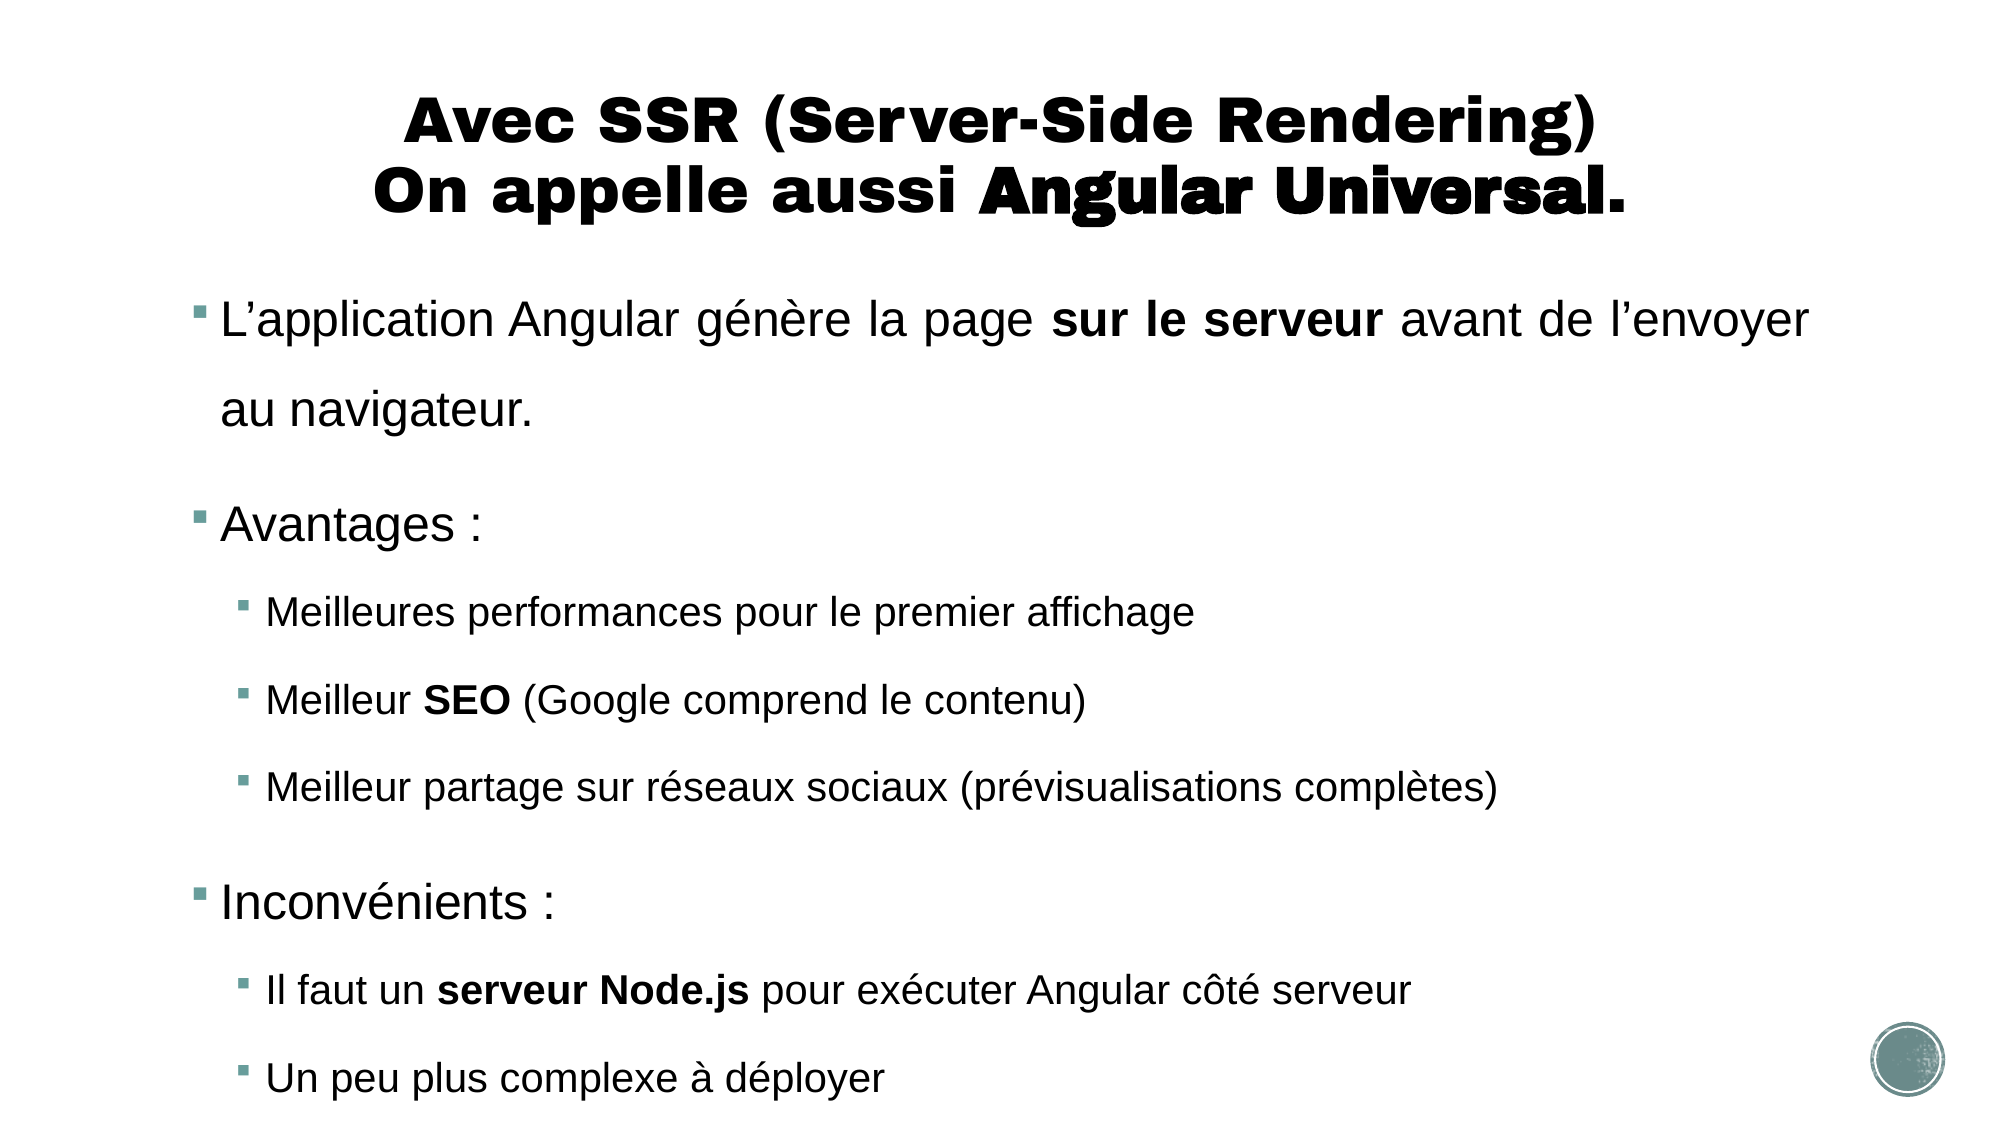

# Avec SSR (Server-Side Rendering) On appelle aussi Angular Universal.
L’application Angular génère la page sur le serveur avant de l’envoyer au navigateur.
Avantages :
Meilleures performances pour le premier affichage
Meilleur SEO (Google comprend le contenu)
Meilleur partage sur réseaux sociaux (prévisualisations complètes)
Inconvénients :
Il faut un serveur Node.js pour exécuter Angular côté serveur
Un peu plus complexe à déployer